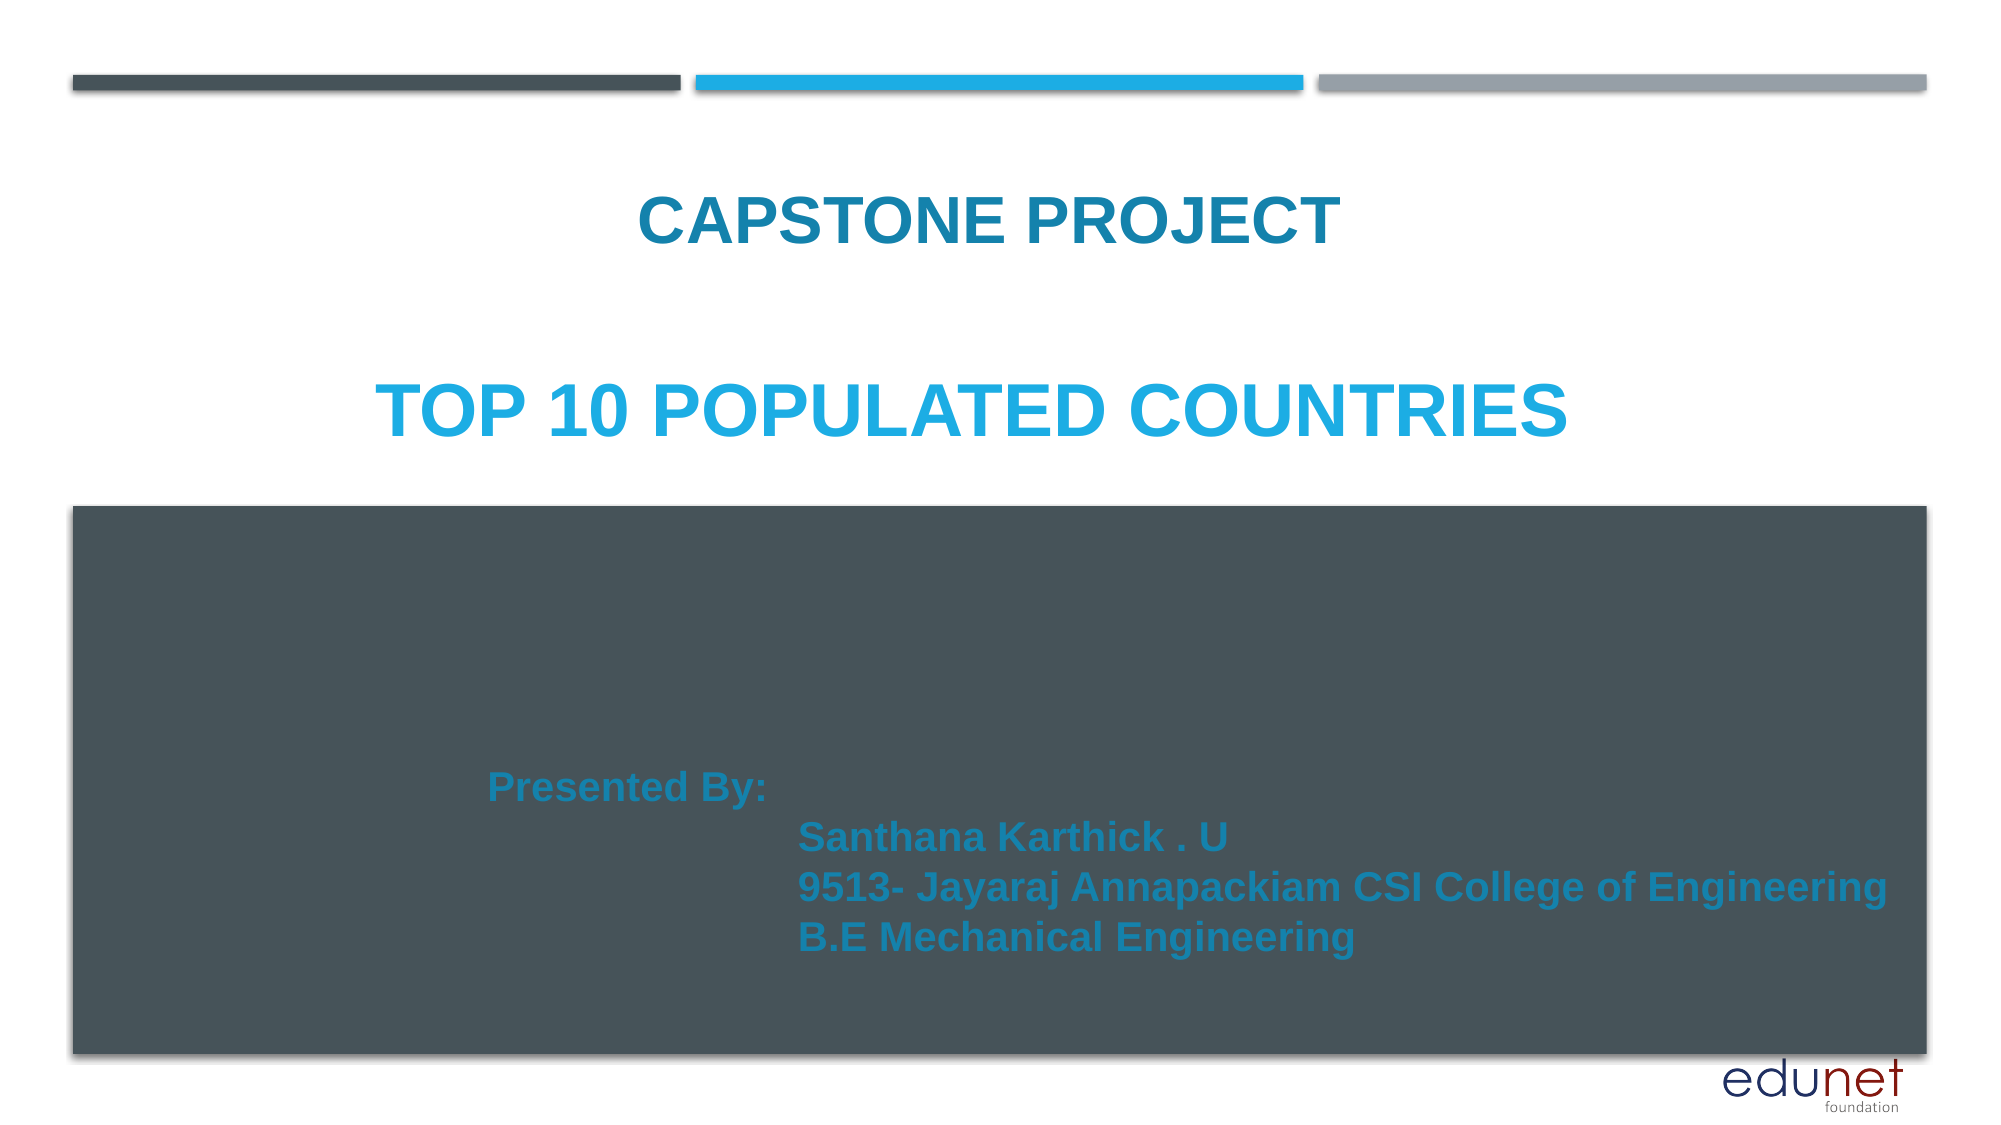

CAPSTONE PROJECT
# Top 10 populated countries
Presented By:
                           Santhana Karthick . U
                           9513- Jayaraj Annapackiam CSI College of Engineering
                           B.E Mechanical Engineering